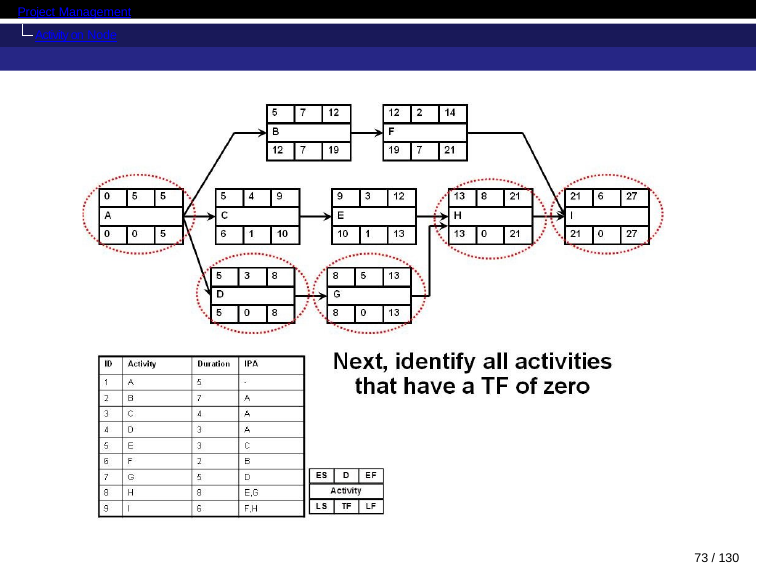

Project Management

Activity on Node

73 / 130